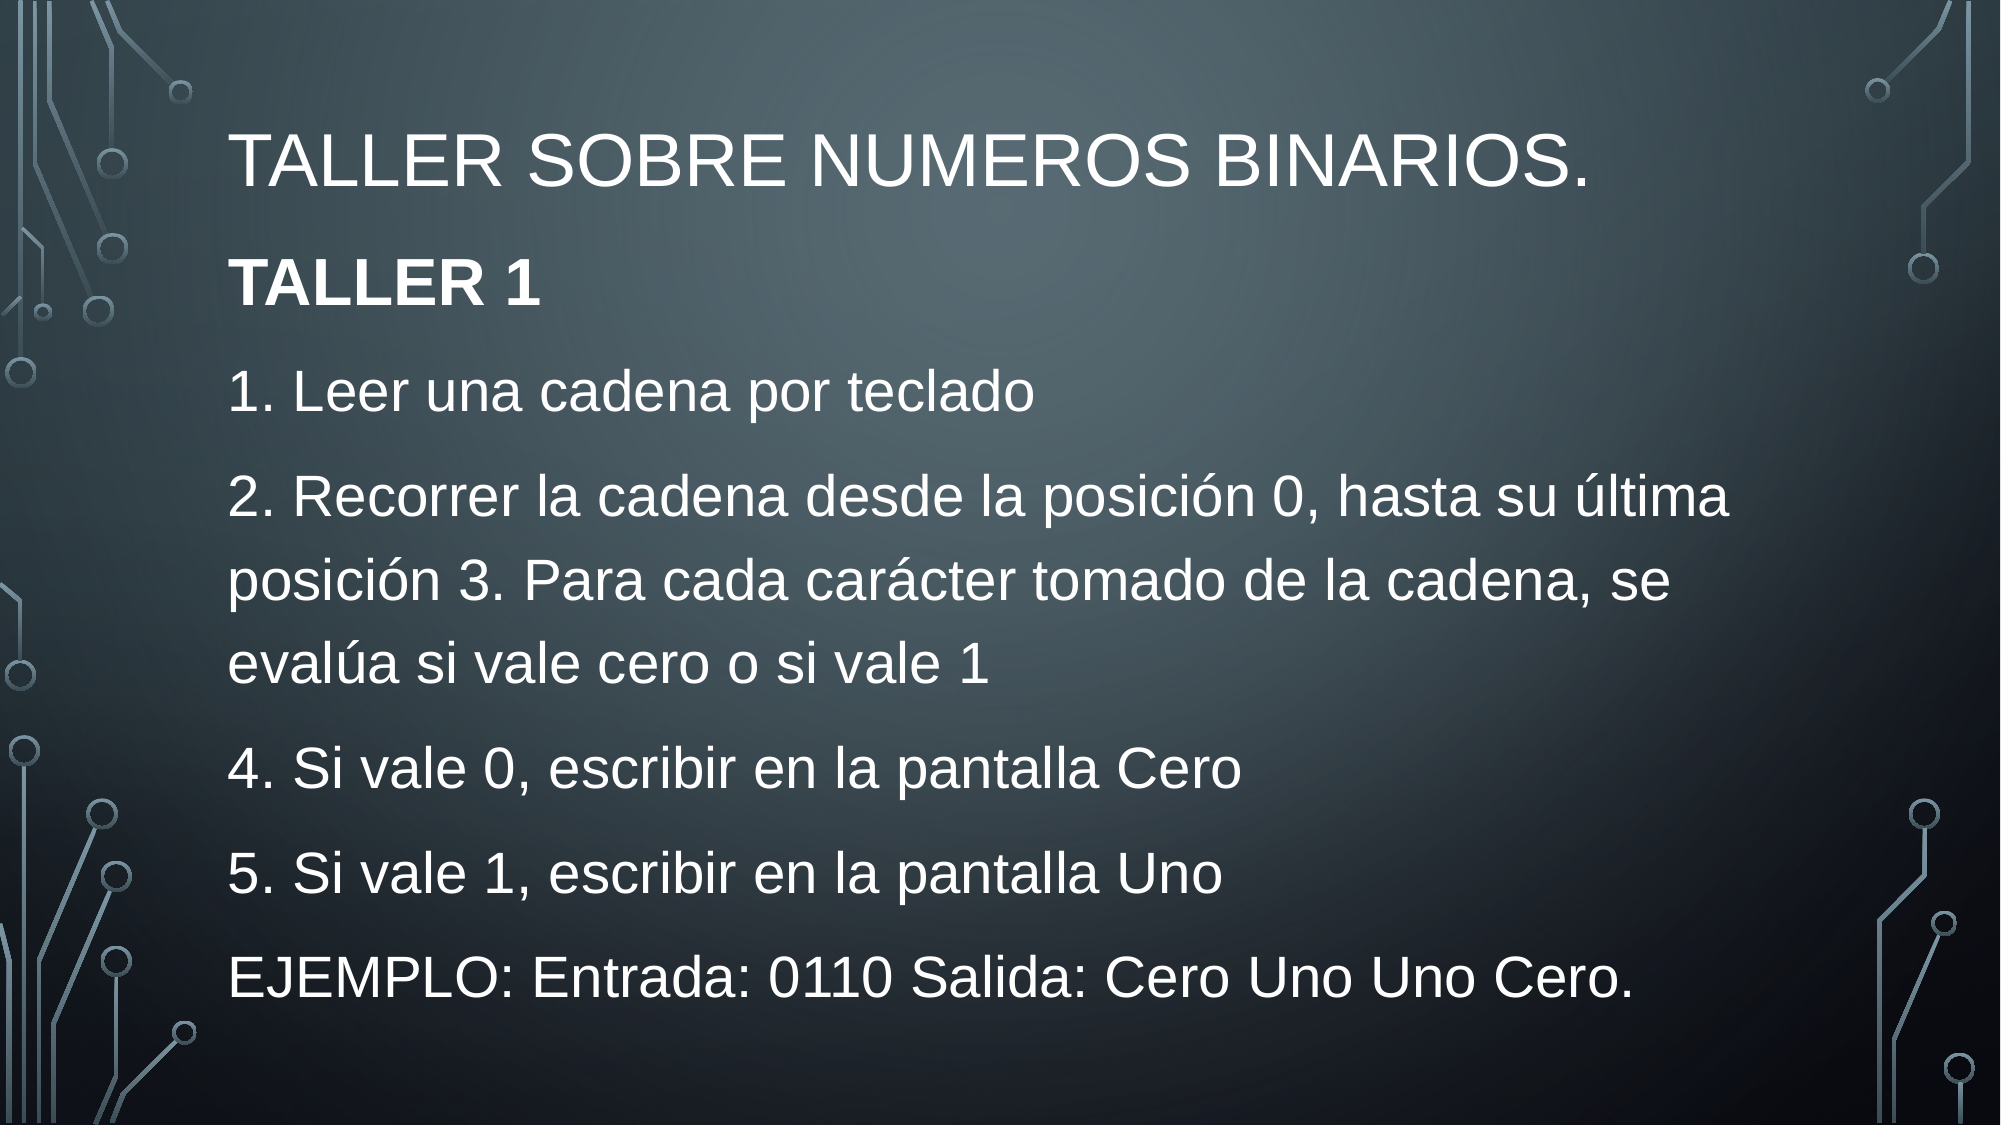

TALLER SOBRE NUMEROS BINARIOS.
TALLER 1
1. Leer una cadena por teclado
2. Recorrer la cadena desde la posición 0, hasta su última posición 3. Para cada carácter tomado de la cadena, se evalúa si vale cero o si vale 1
4. Si vale 0, escribir en la pantalla Cero
5. Si vale 1, escribir en la pantalla Uno
EJEMPLO: Entrada: 0110 Salida: Cero Uno Uno Cero.